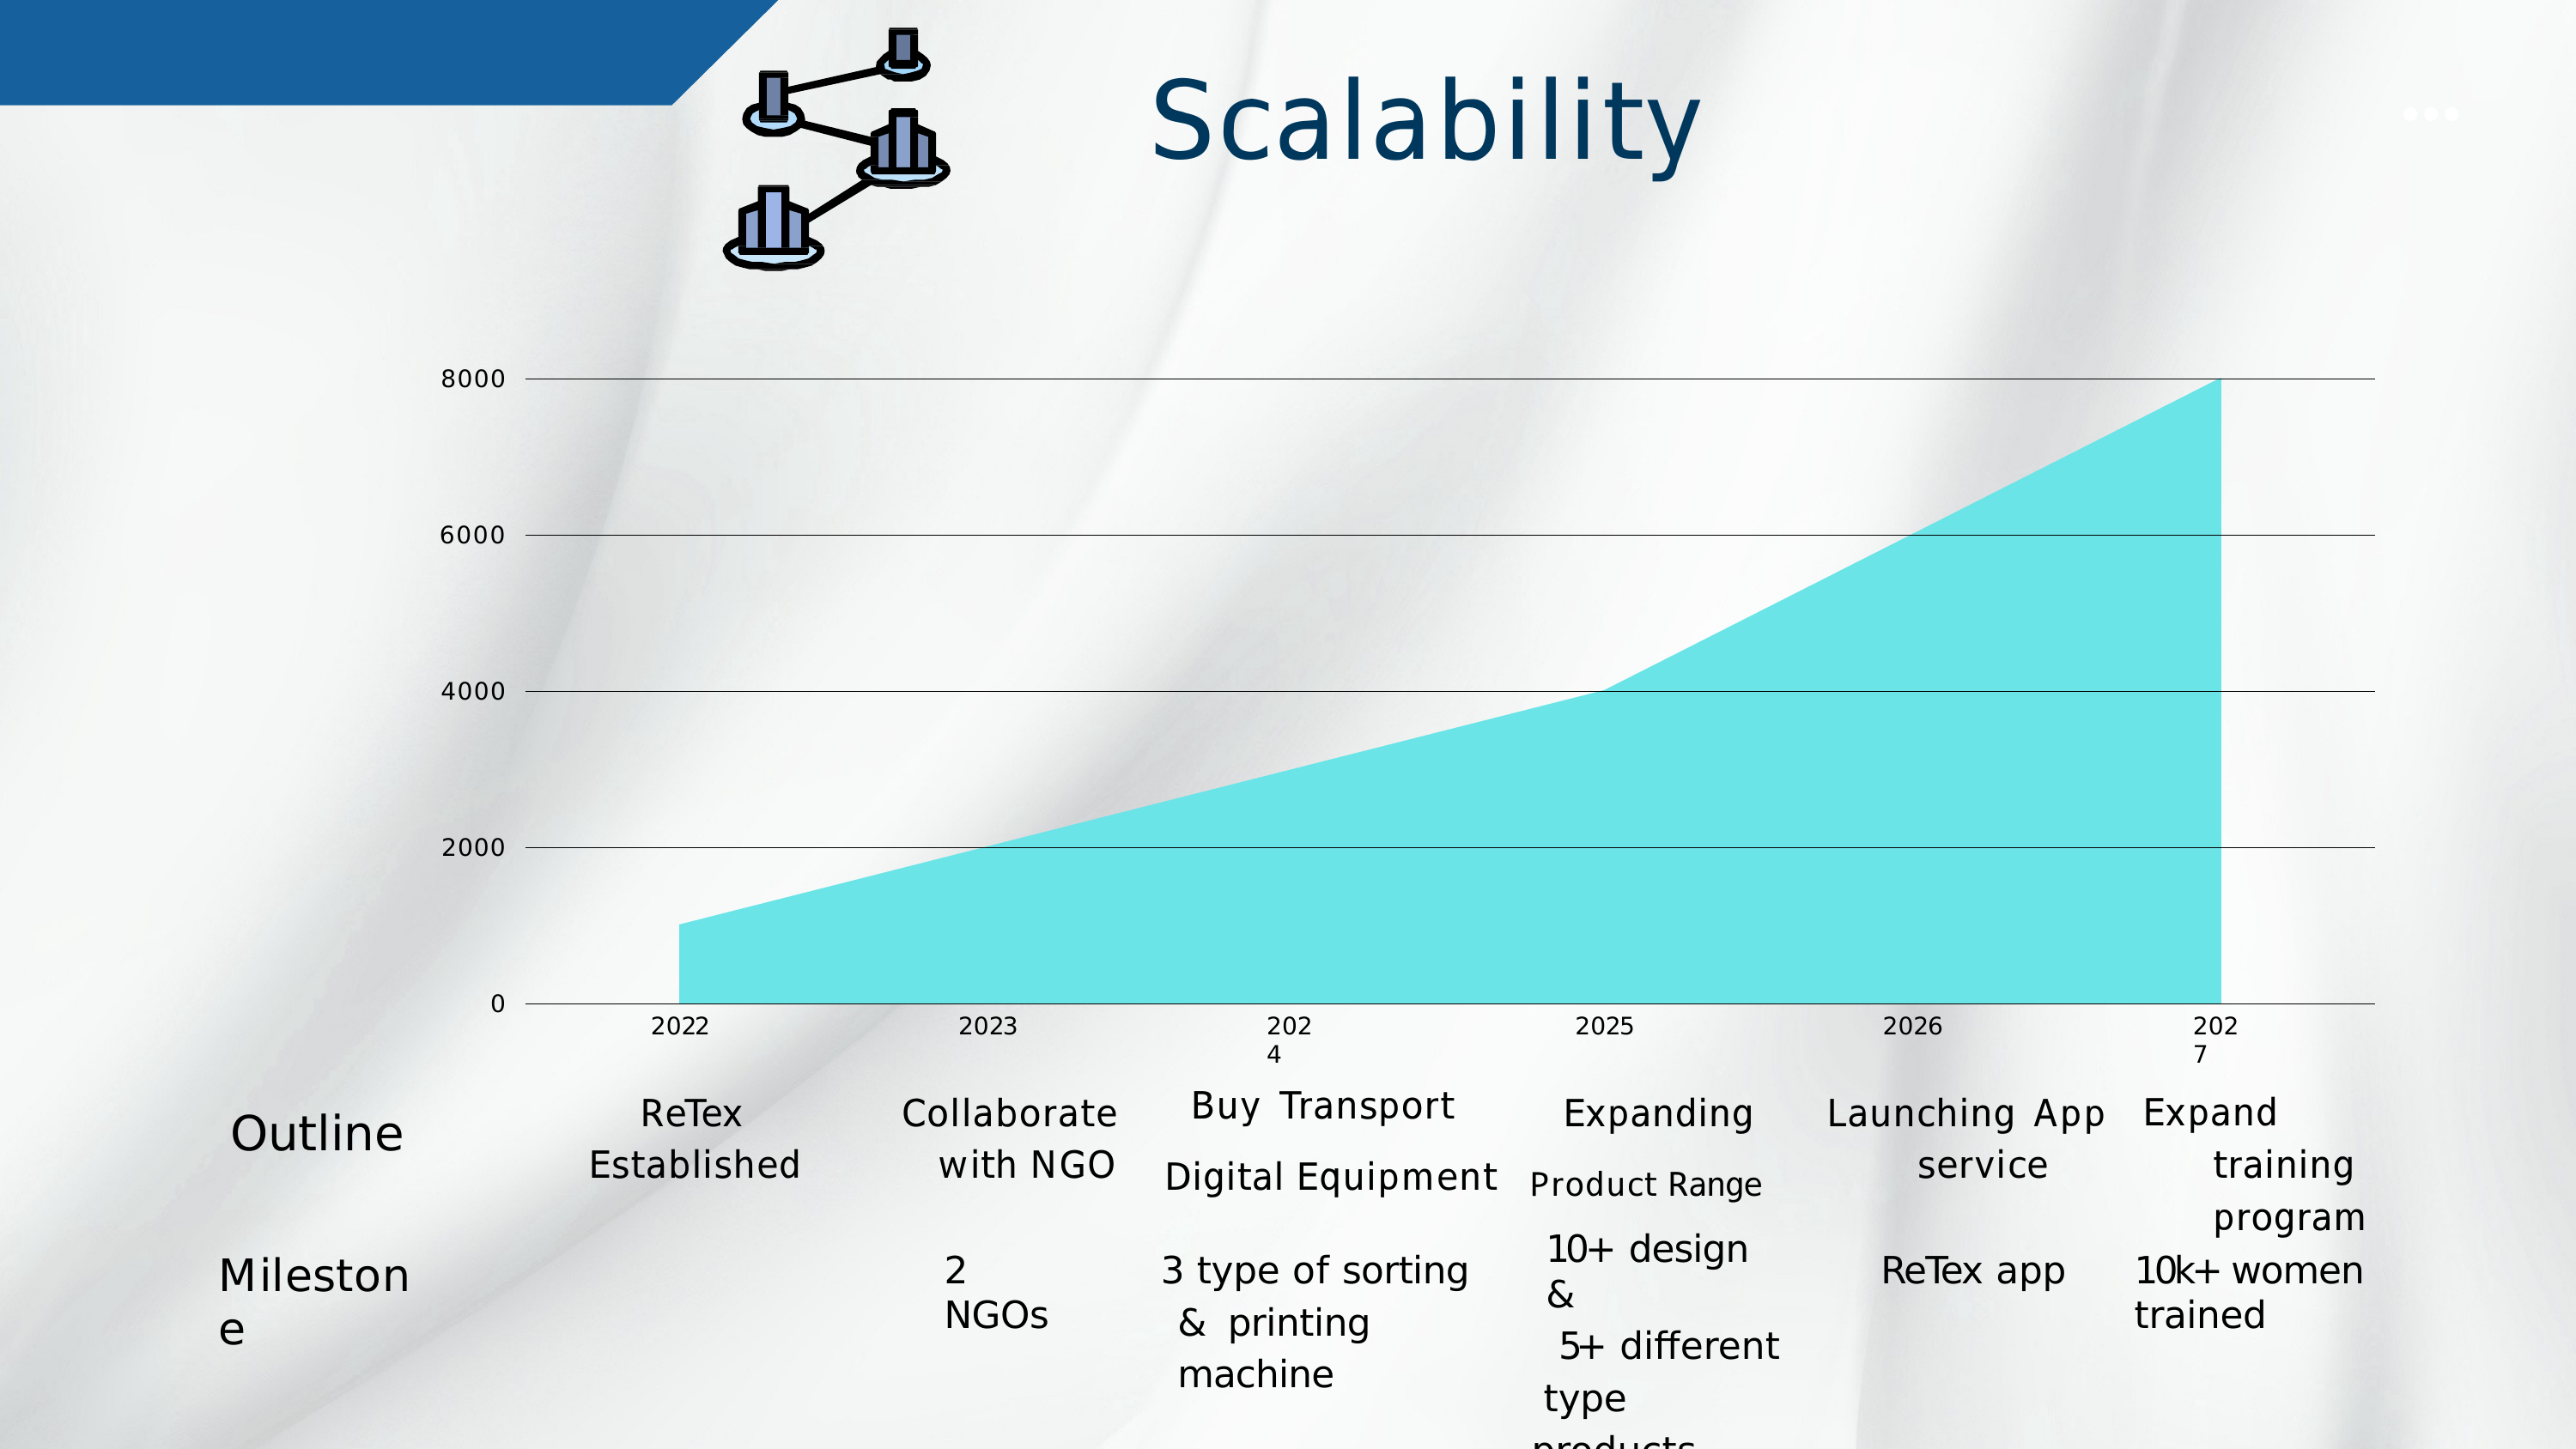

# Scalability

8000

6000
4000
2000
0
2022
2023
2024
2025
2026
2027
Launching App  service
Expand training  program
ReTex  Established
Collaborate  with NGO
Buy Transport
Expanding
Outline
Digital Equipment	Product Range
10+ design &
5+ different  type products
3 type of sorting &  printing machine
2 NGOs
ReTex app
10k+ women trained
Milestone